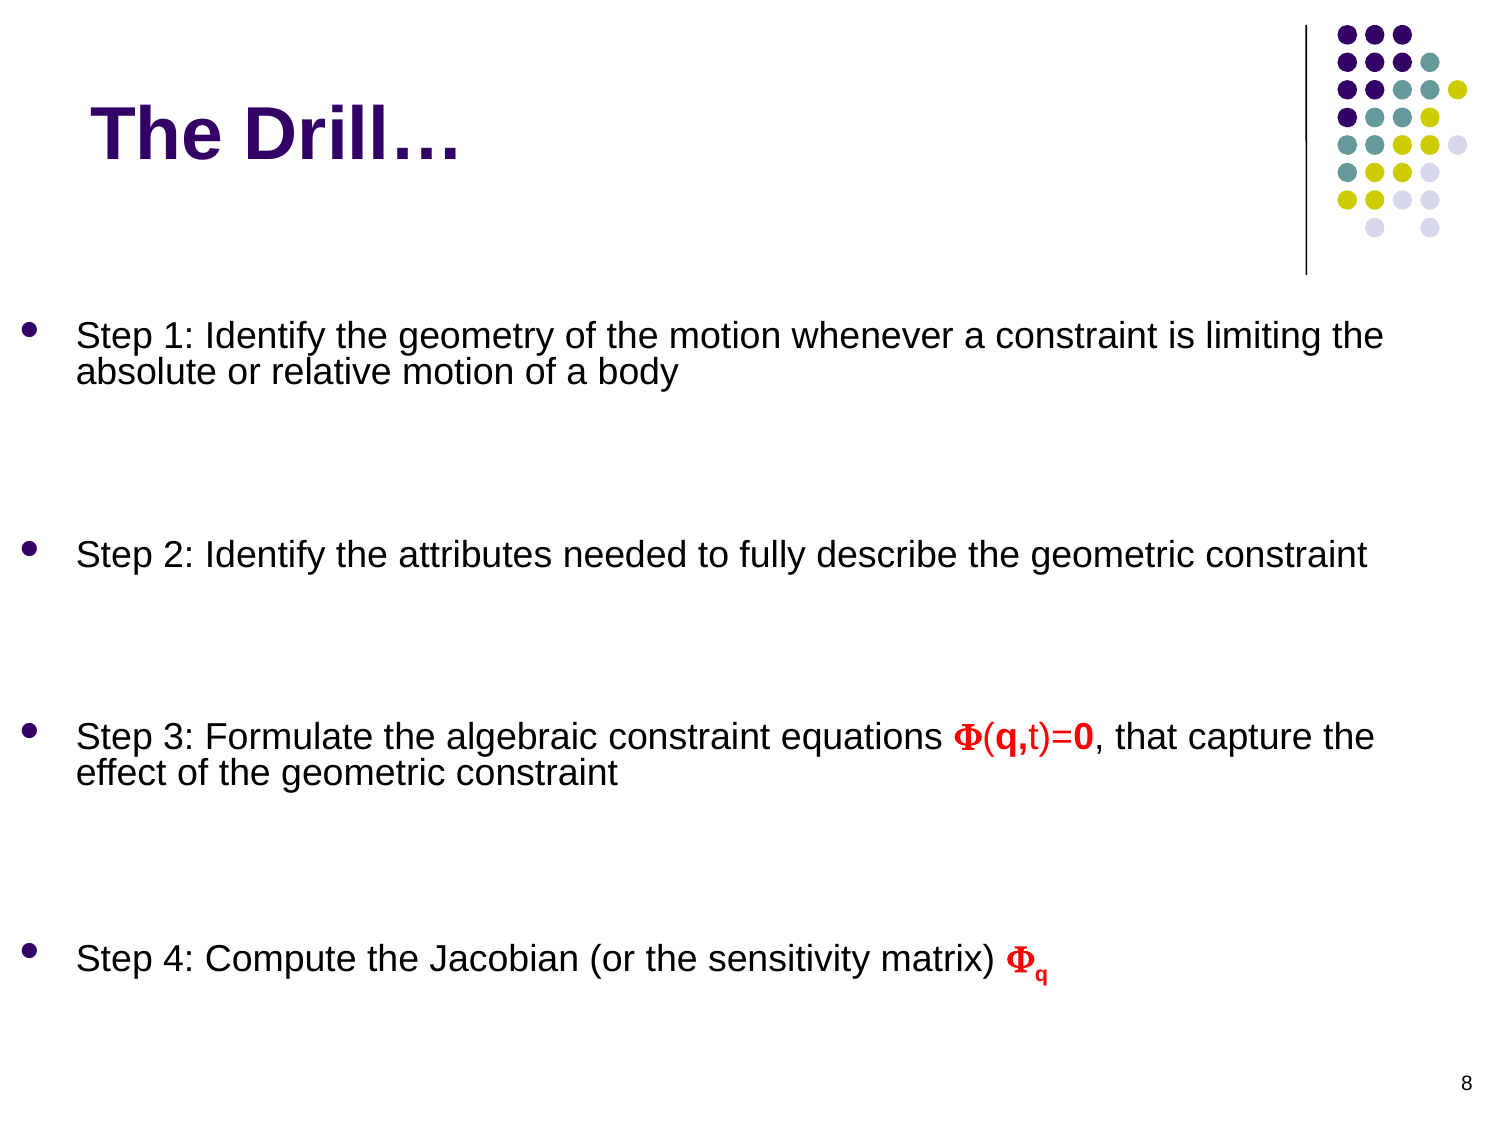

# The Drill…
Step 1: Identify the geometry of the motion whenever a constraint is limiting the absolute or relative motion of a body

Step 2: Identify the attributes needed to fully describe the geometric constraint

Step 3: Formulate the algebraic constraint equations Φ(q,t)=0, that capture the effect of the geometric constraint

Step 4: Compute the Jacobian (or the sensitivity matrix) Φq

Step 5: Compute ν, the right side of the velocity equation

Step 6: Compute γ, the right side of the acceleration equation (tedious…)
8